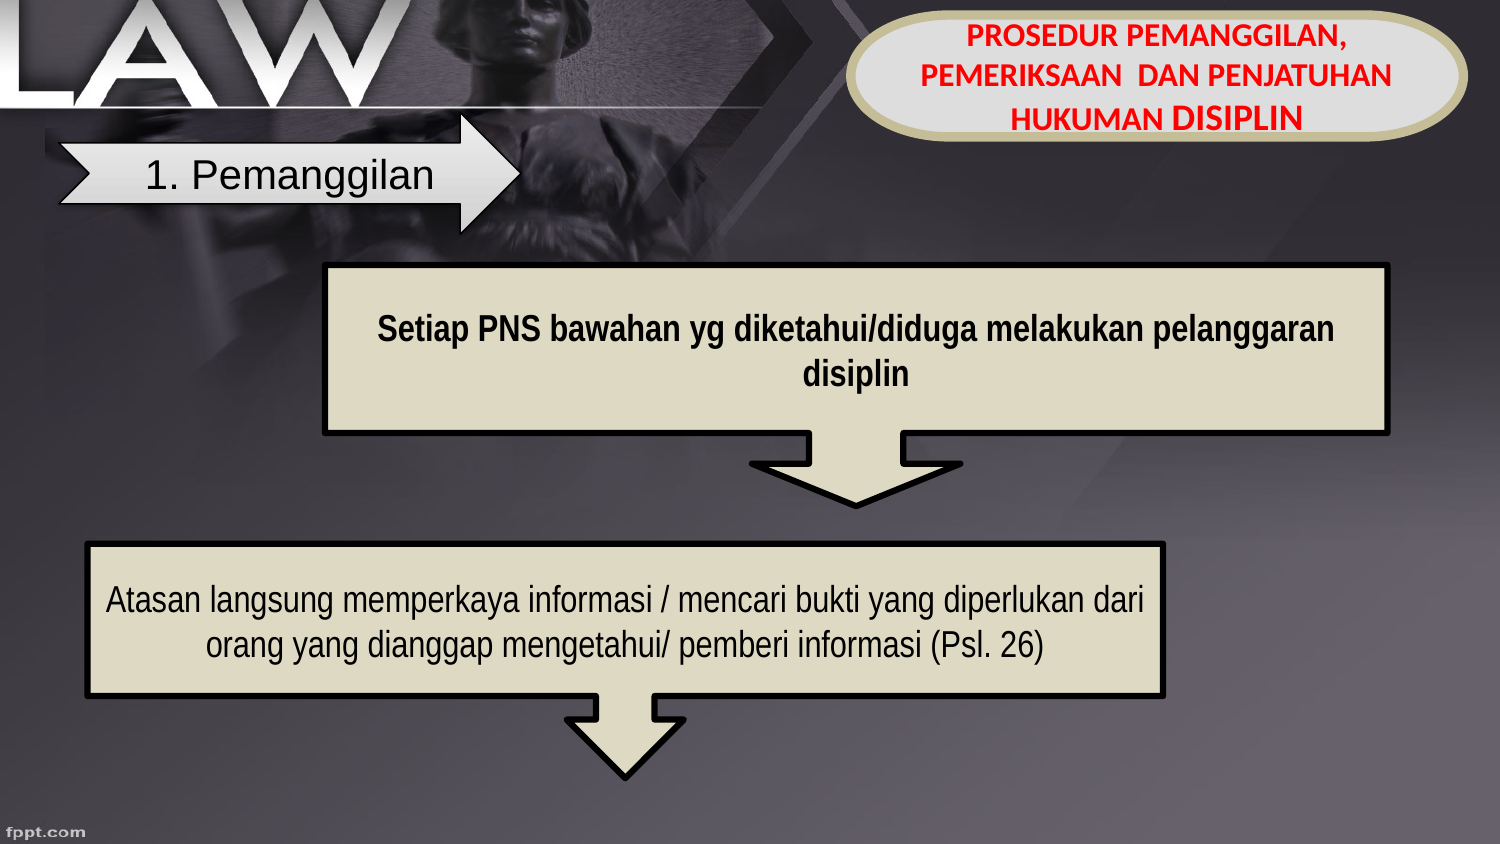

PROSEDUR PEMANGGILAN, PEMERIKSAAN  DAN PENJATUHAN HUKUMAN DISIPLIN
1. Pemanggilan
Setiap PNS bawahan yg diketahui/diduga melakukan pelanggaran disiplin
Atasan langsung memperkaya informasi / mencari bukti yang diperlukan dari orang yang dianggap mengetahui/ pemberi informasi (Psl. 26)